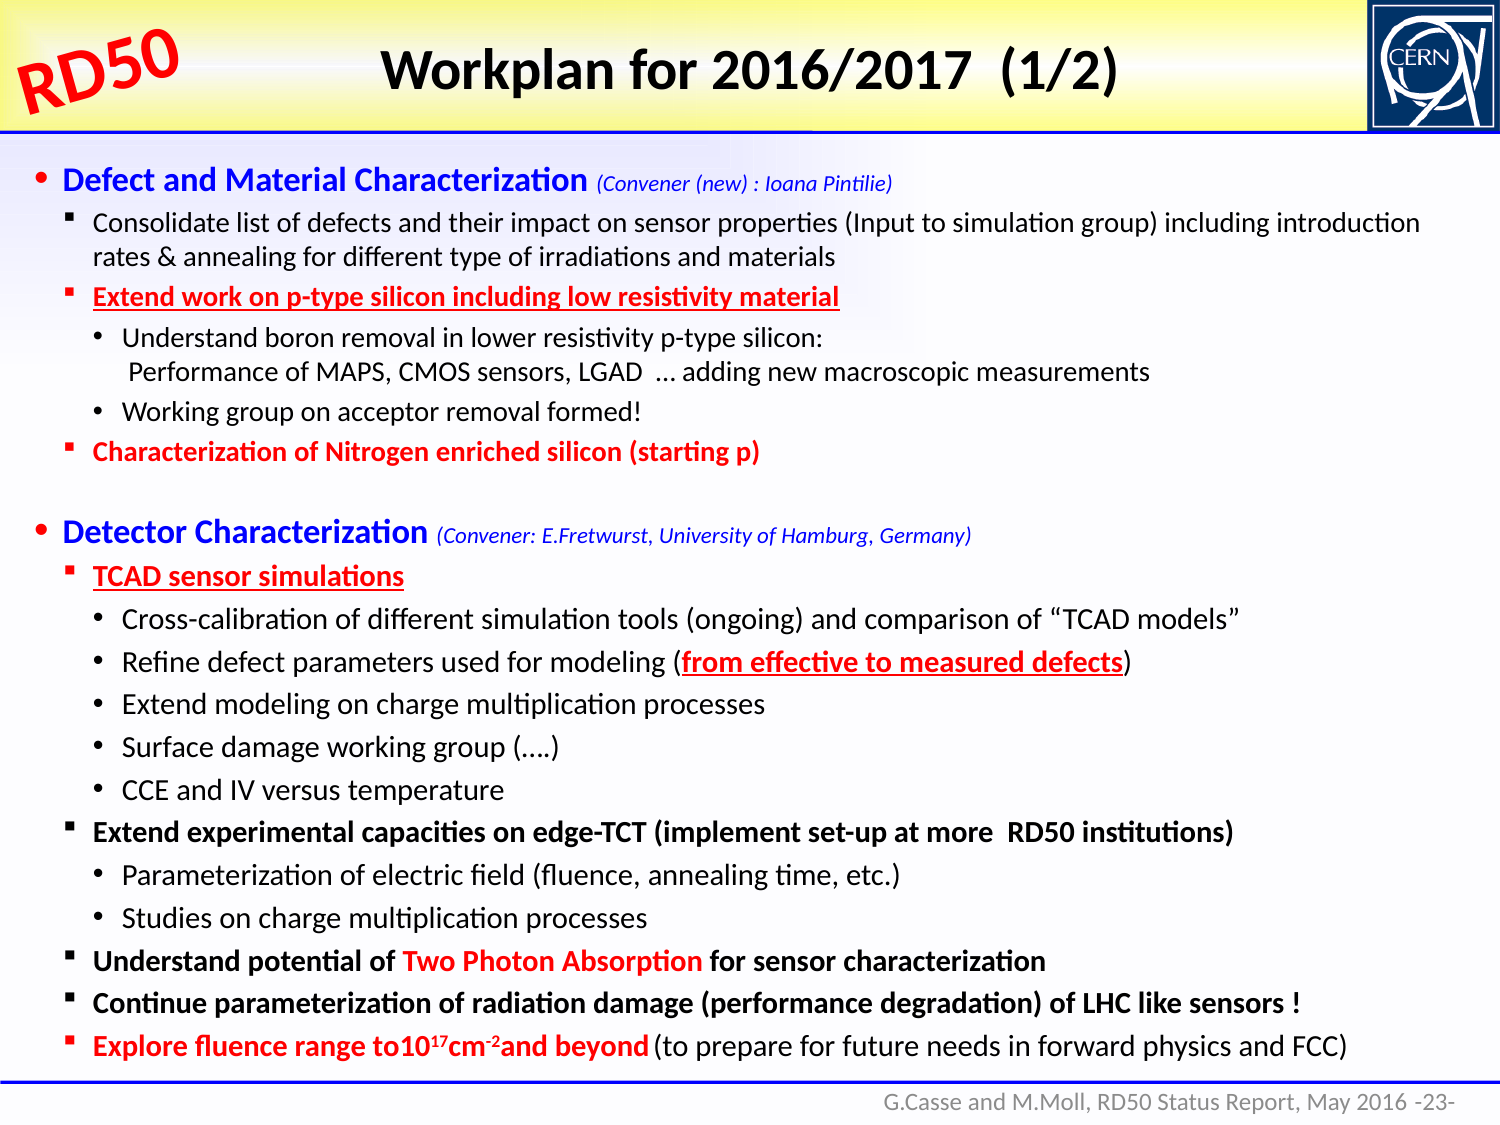

# Workplan for 2016/2017  (1/2)
Defect and Material Characterization (Convener (new) : Ioana Pintilie)
Consolidate list of defects and their impact on sensor properties (Input to simulation group) including introduction rates & annealing for different type of irradiations and materials
Extend work on p-type silicon including low resistivity material
Understand boron removal in lower resistivity p-type silicon:
 Performance of MAPS, CMOS sensors, LGAD  … adding new macroscopic measurements
Working group on acceptor removal formed!
Characterization of Nitrogen enriched silicon (starting p)
Detector Characterization (Convener: E.Fretwurst, University of Hamburg, Germany)
TCAD sensor simulations
Cross-calibration of different simulation tools (ongoing) and comparison of “TCAD models”
Refine defect parameters used for modeling (from effective to measured defects)
Extend modeling on charge multiplication processes
Surface damage working group (….)
CCE and IV versus temperature
Extend experimental capacities on edge-TCT (implement set-up at more  RD50 institutions)
Parameterization of electric field (fluence, annealing time, etc.)
Studies on charge multiplication processes
Understand potential of Two Photon Absorption for sensor characterization
Continue parameterization of radiation damage (performance degradation) of LHC like sensors !
Explore fluence range to1017cm-2and beyond (to prepare for future needs in forward physics and FCC)

-23-
G.Casse and M.Moll, RD50 Status Report, May 2016